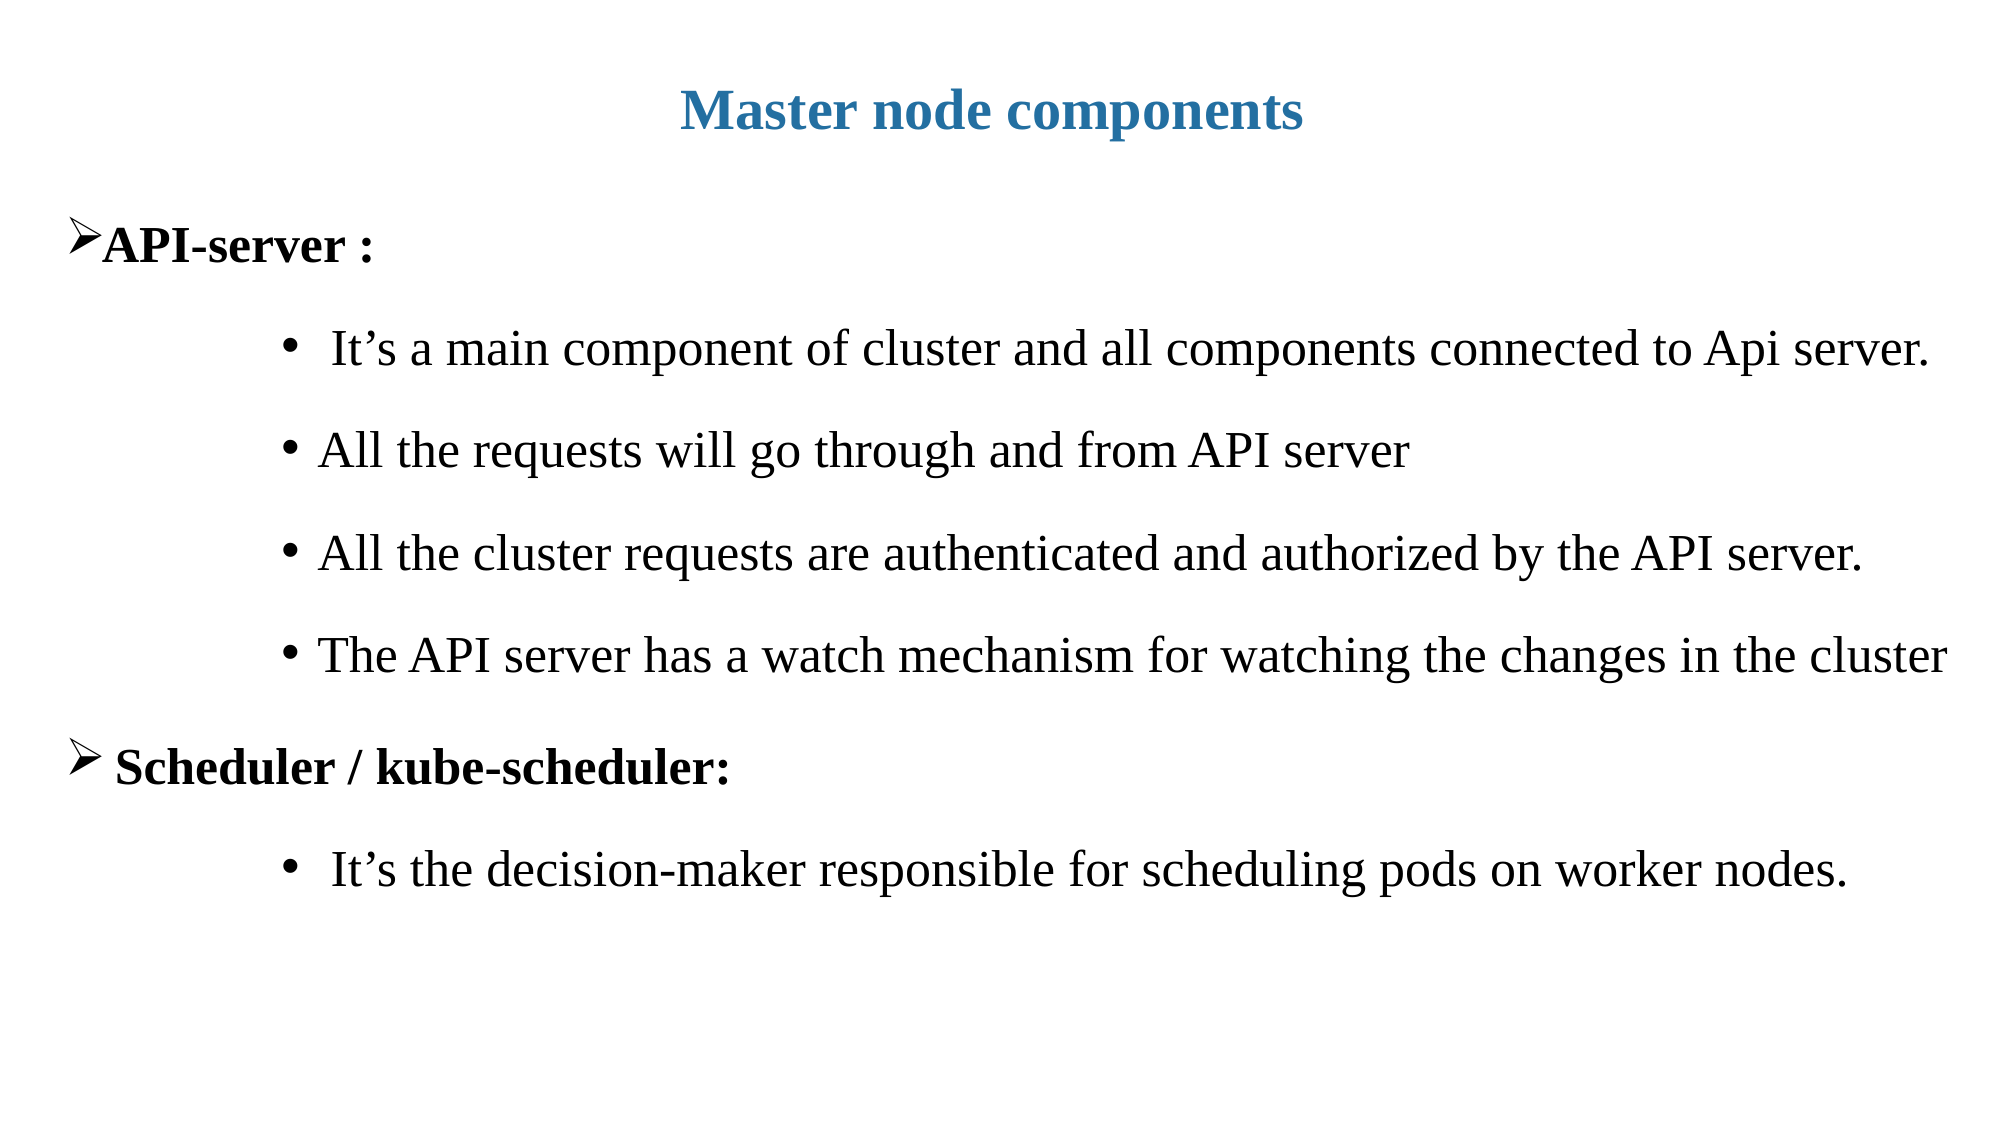

# Master node components
API-server :
 It’s a main component of cluster and all components connected to Api server.
All the requests will go through and from API server
All the cluster requests are authenticated and authorized by the API server.
The API server has a watch mechanism for watching the changes in the cluster
 Scheduler / kube-scheduler:
 It’s the decision-maker responsible for scheduling pods on worker nodes.